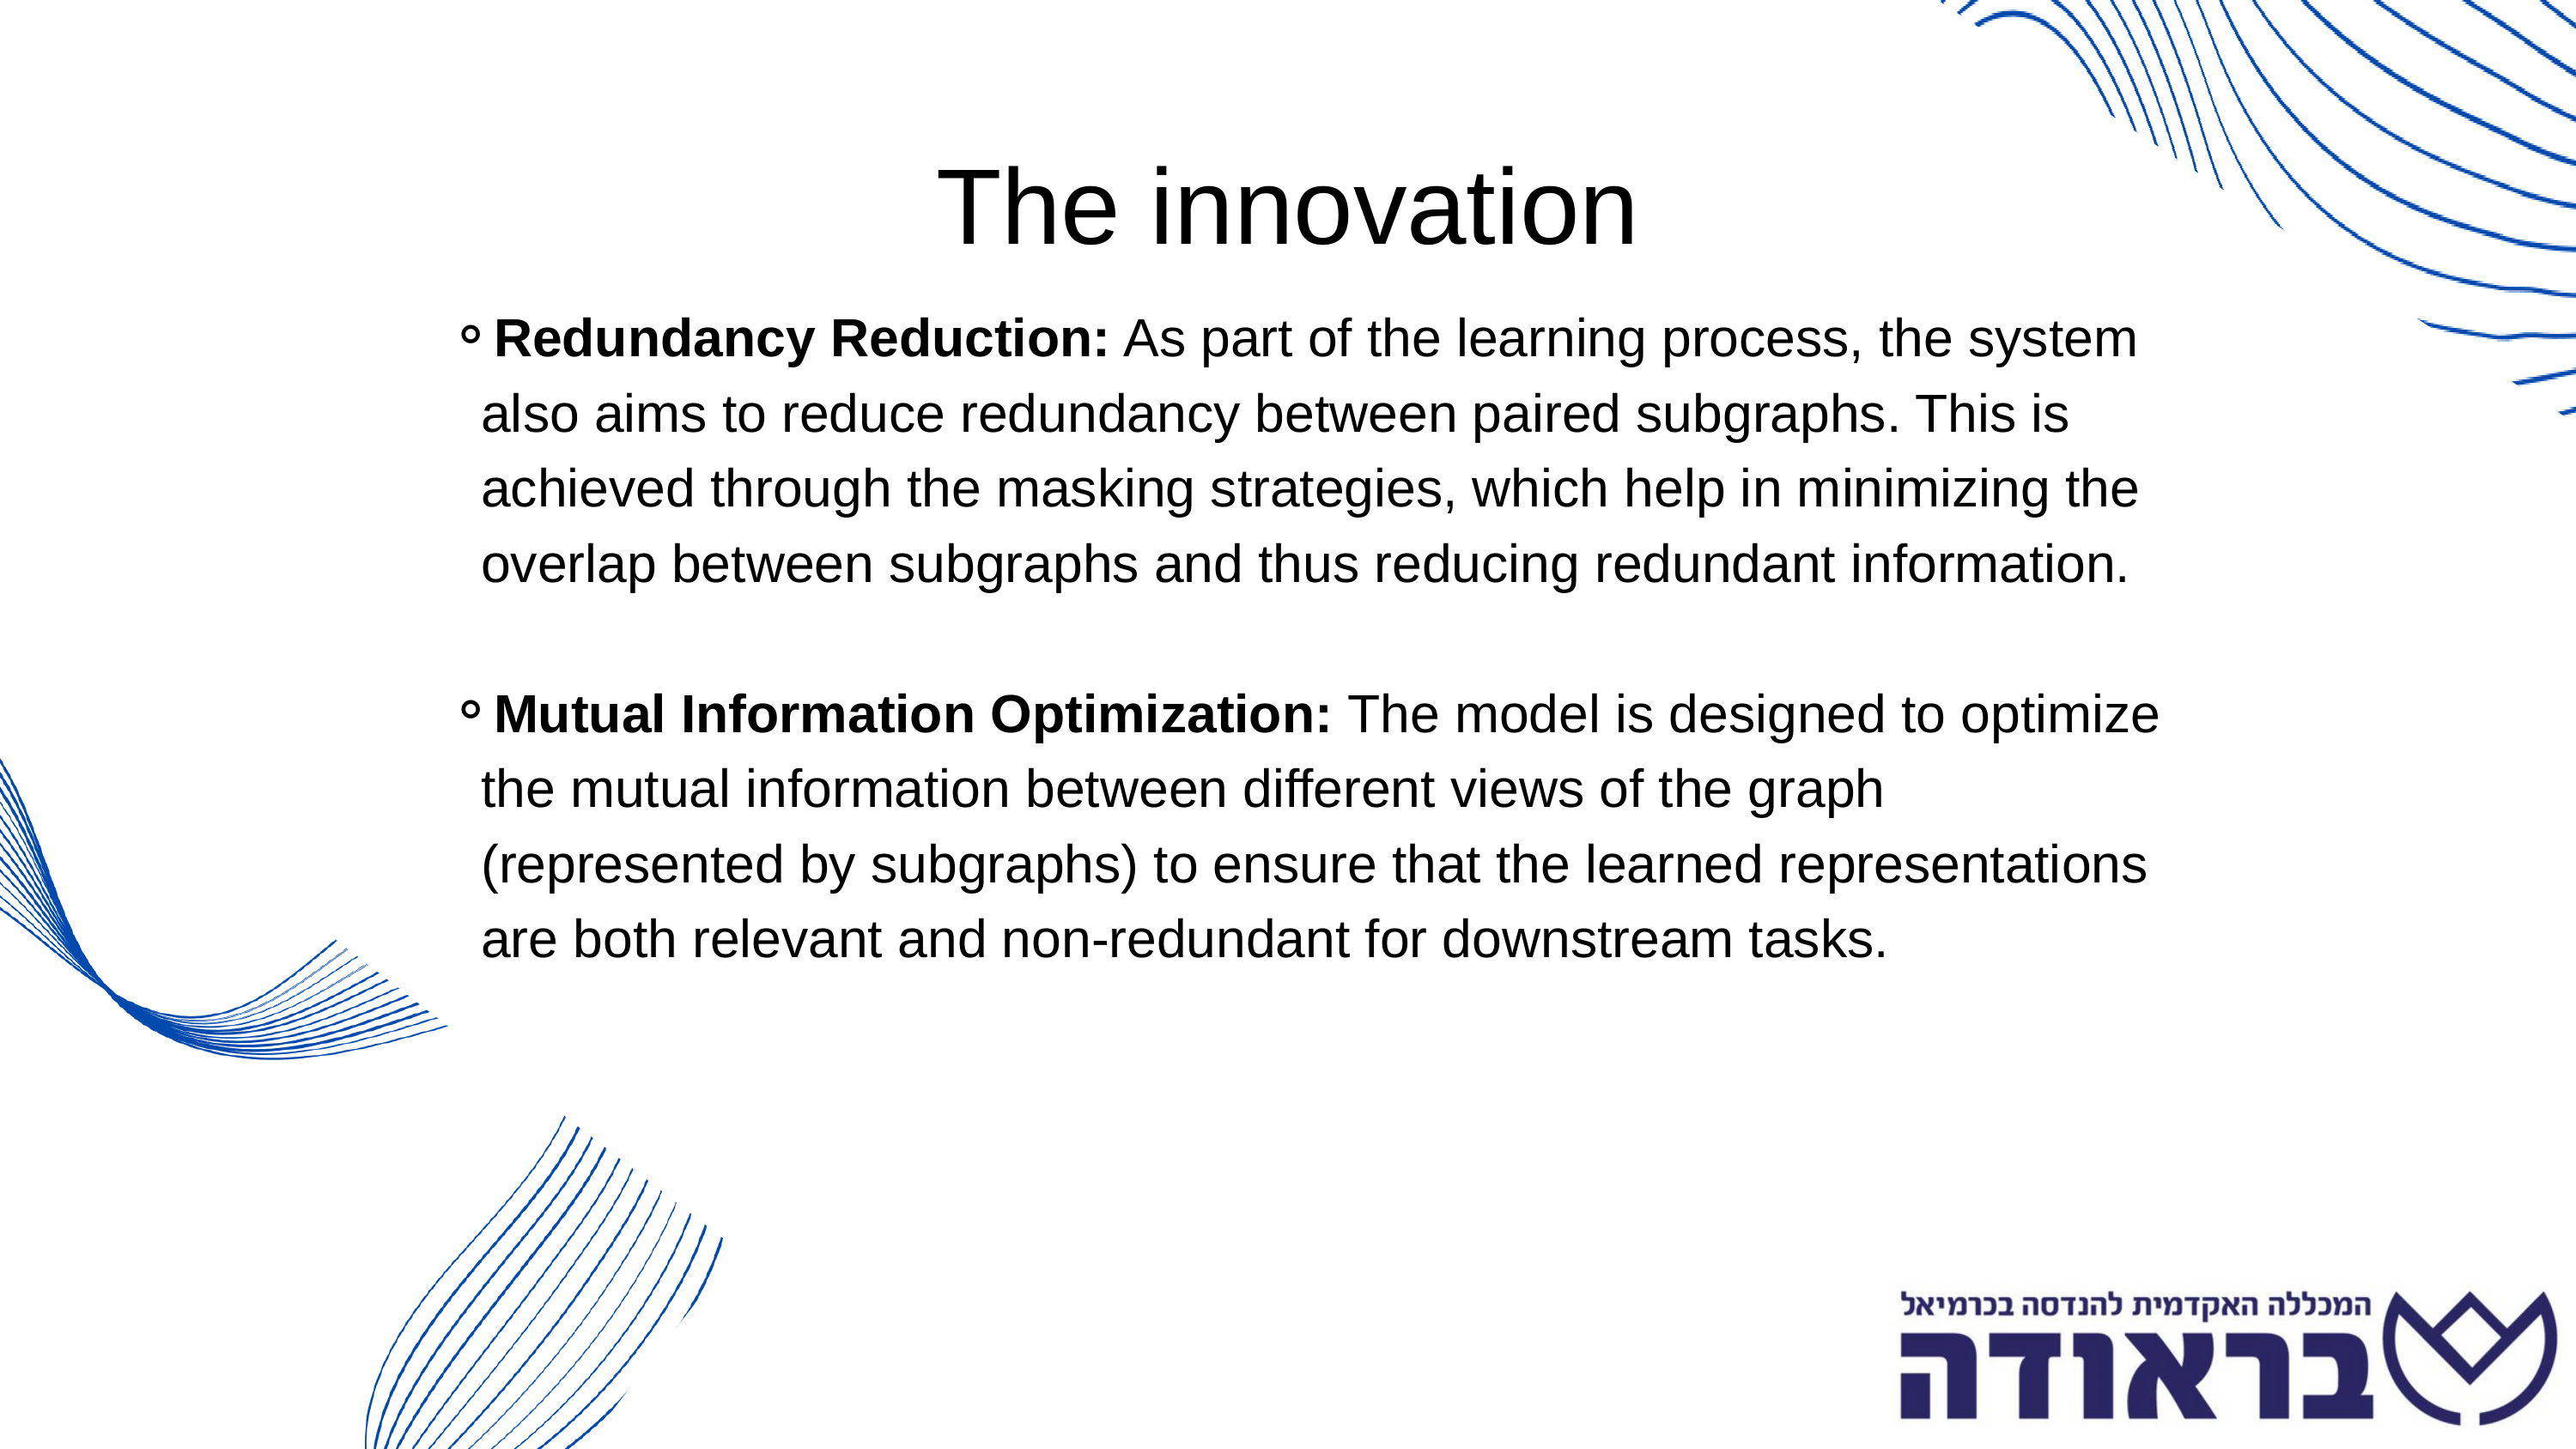

The innovation
Redundancy Reduction: As part of the learning process, the system also aims to reduce redundancy between paired subgraphs. This is achieved through the masking strategies, which help in minimizing the overlap between subgraphs and thus reducing redundant information.

Mutual Information Optimization: The model is designed to optimize the mutual information between different views of the graph (represented by subgraphs) to ensure that the learned representations are both relevant and non-redundant for downstream tasks.